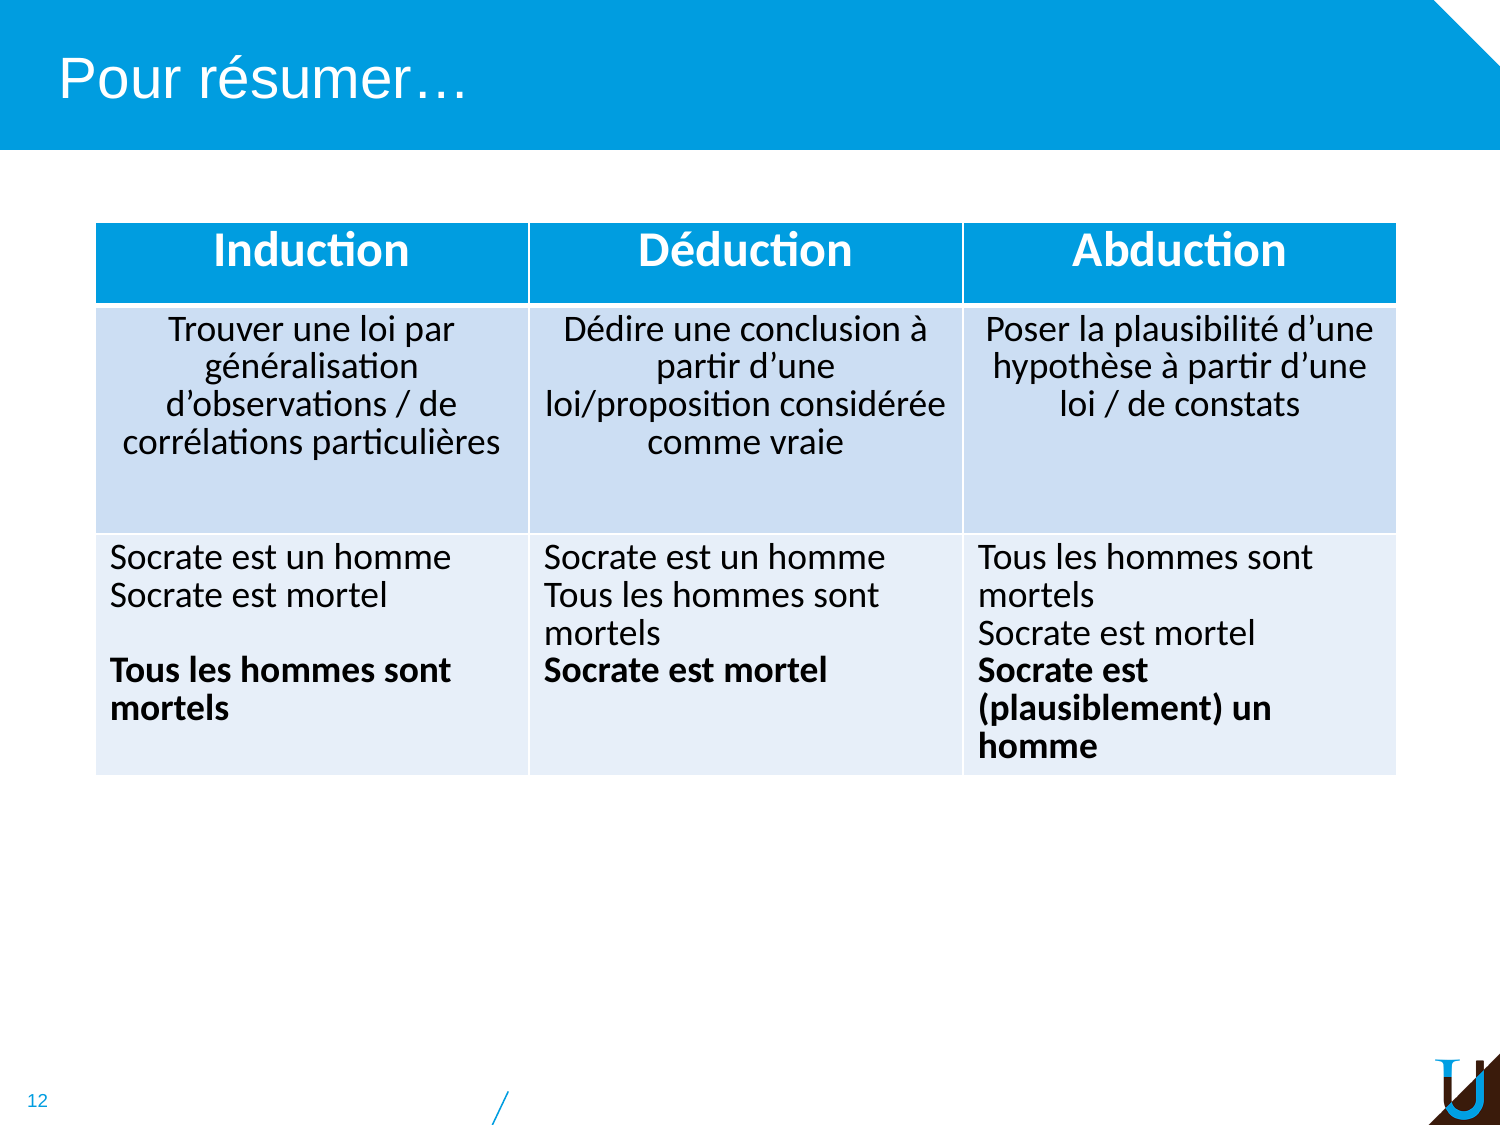

# Pour résumer…
| Induction | Déduction | Abduction |
| --- | --- | --- |
| Trouver une loi par généralisation d’observations / de corrélations particulières | Dédire une conclusion à partir d’une loi/proposition considérée comme vraie | Poser la plausibilité d’une hypothèse à partir d’une loi / de constats |
| Socrate est un homme Socrate est mortel Tous les hommes sont mortels | Socrate est un homme Tous les hommes sont mortels Socrate est mortel | Tous les hommes sont mortels Socrate est mortel Socrate est (plausiblement) un homme |
12